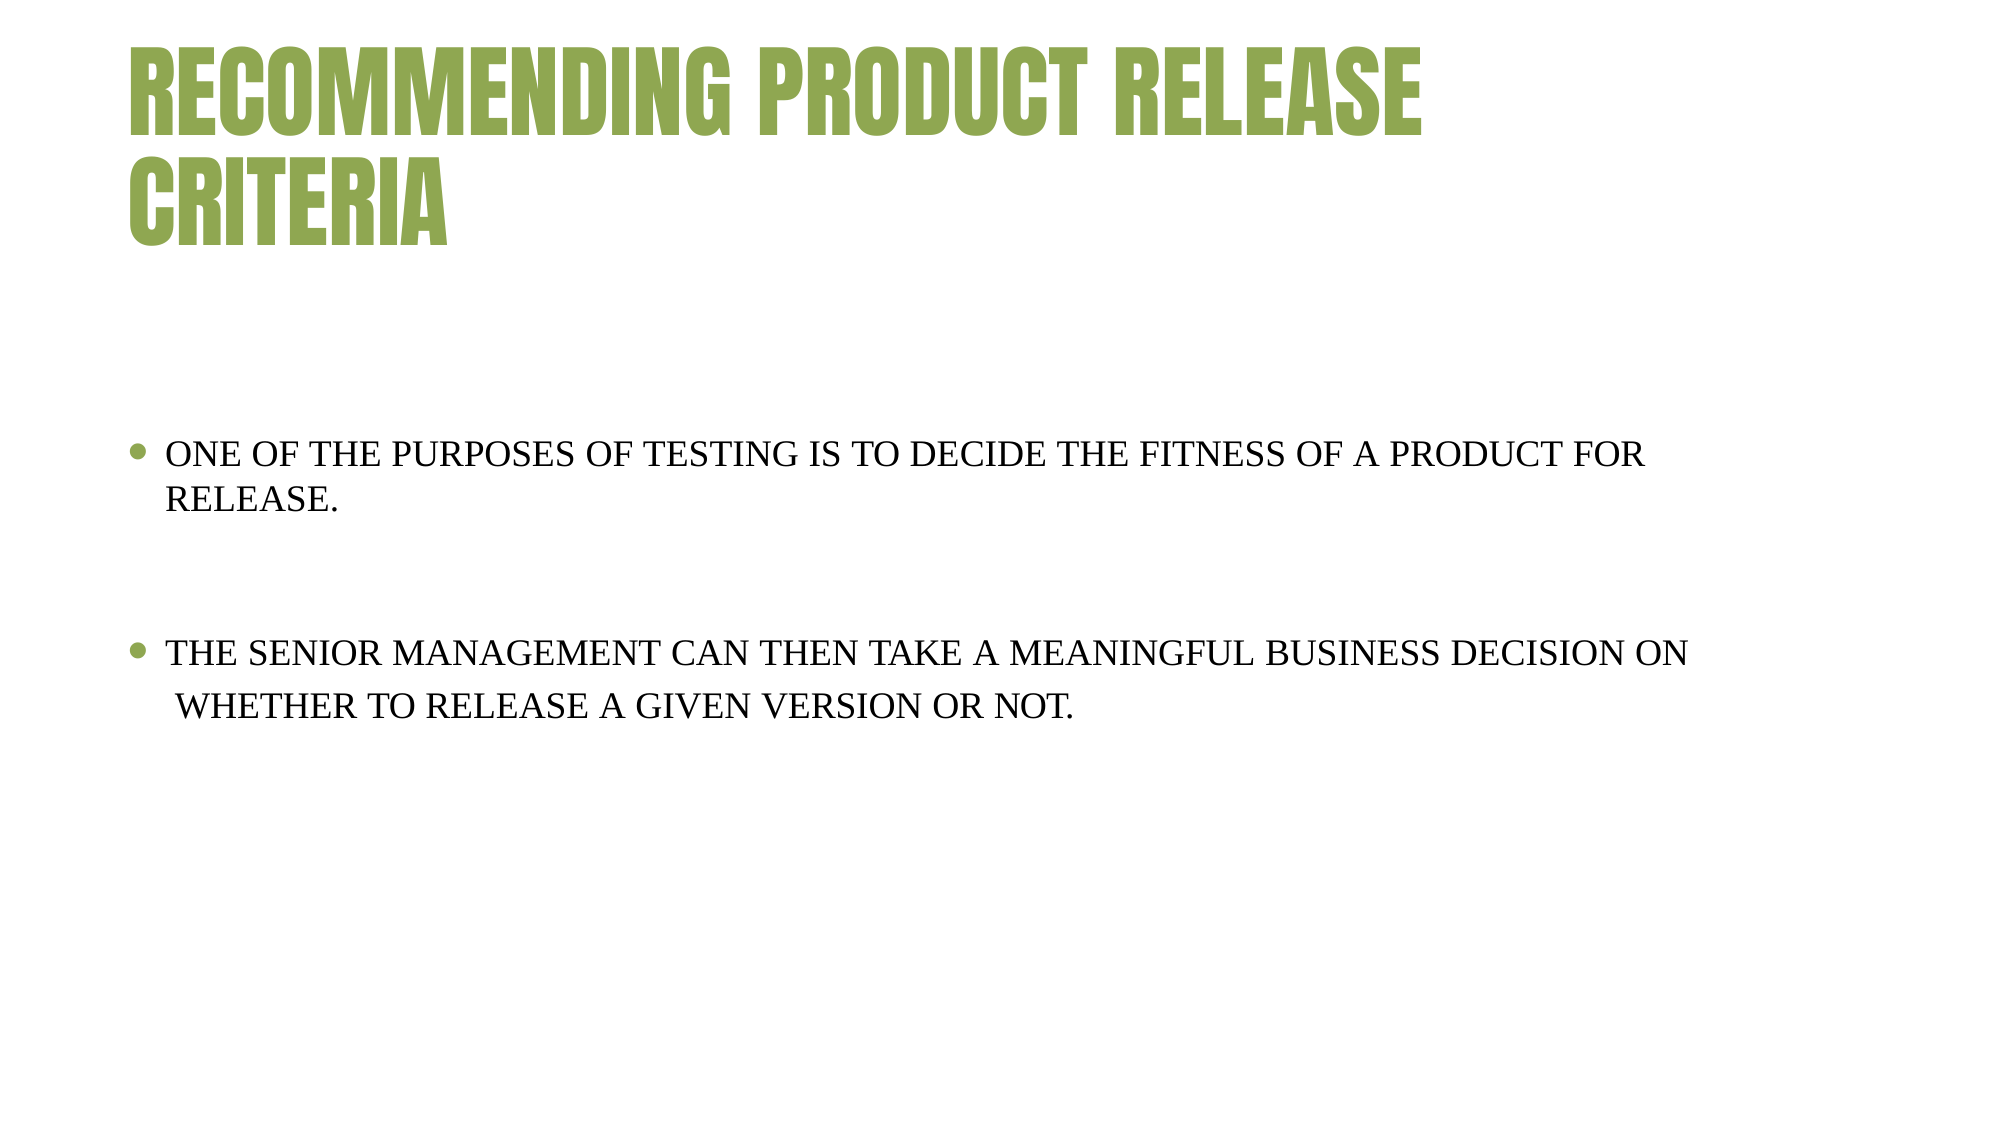

# RECOMMENDING PRODUCT RELEASE  CRITERIA
ONE OF THE PURPOSES OF TESTING IS TO DECIDE THE FITNESS OF A PRODUCT FOR RELEASE.

THE SENIOR MANAGEMENT CAN THEN TAKE A MEANINGFUL BUSINESS DECISION ON  WHETHER TO RELEASE A GIVEN VERSION OR NOT.
TEST PLANNING, MANAGEMENT, EXECUTION, AND REPORTING
PSG COLLEGE OF TECHNOLOGY